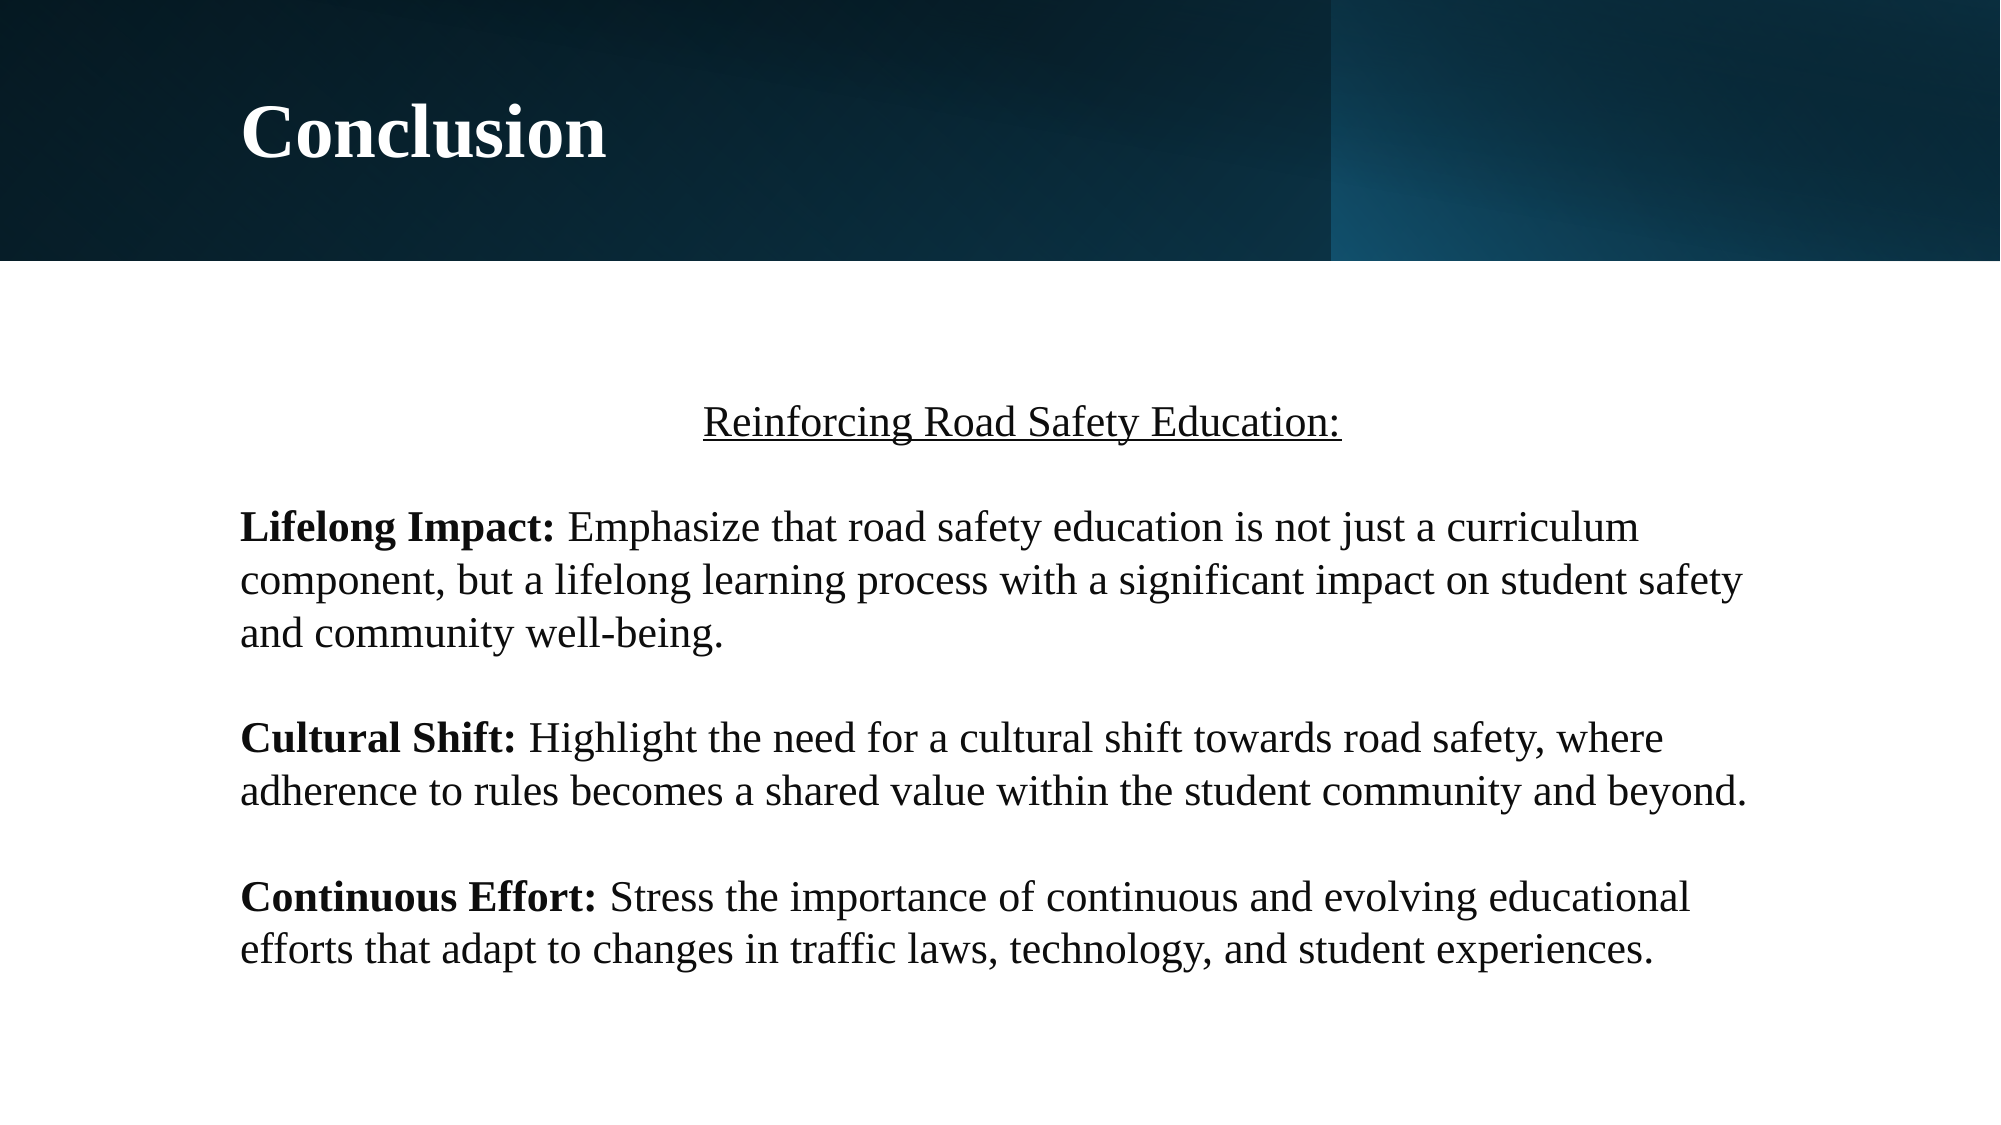

# Conclusion
Reinforcing Road Safety Education:

Lifelong Impact: Emphasize that road safety education is not just a curriculum component, but a lifelong learning process with a significant impact on student safety and community well-being.

Cultural Shift: Highlight the need for a cultural shift towards road safety, where adherence to rules becomes a shared value within the student community and beyond.

Continuous Effort: Stress the importance of continuous and evolving educational efforts that adapt to changes in traffic laws, technology, and student experiences.